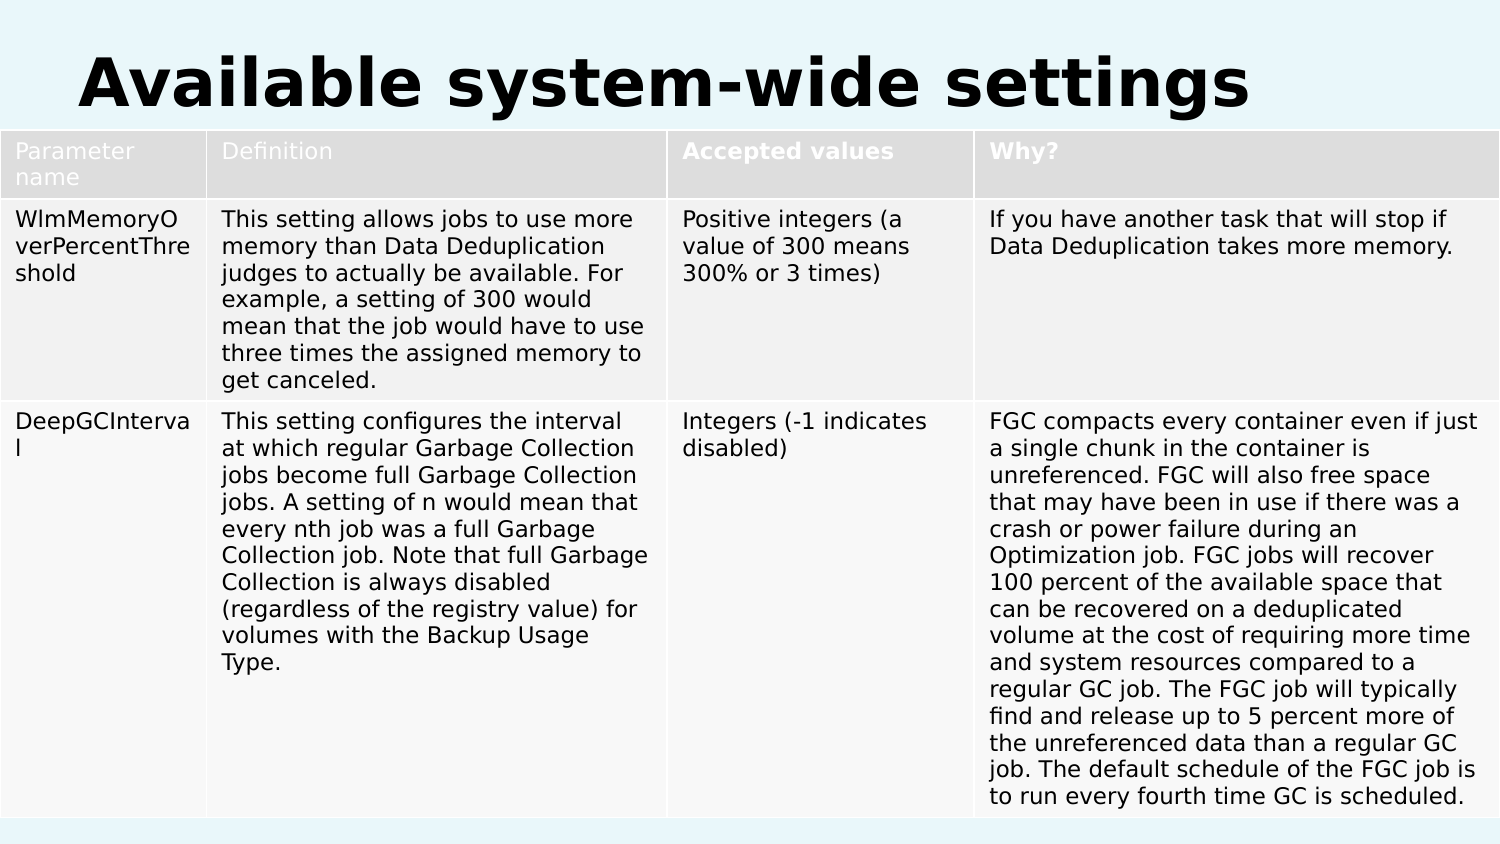

# Available system-wide settings
| Parameter name | Definition | Accepted values | Why? |
| --- | --- | --- | --- |
| WlmMemoryOverPercentThreshold | This setting allows jobs to use more memory than Data Deduplication judges to actually be available. For example, a setting of 300 would mean that the job would have to use three times the assigned memory to get canceled. | Positive integers (a value of 300 means 300% or 3 times) | If you have another task that will stop if Data Deduplication takes more memory. |
| DeepGCInterval | This setting configures the interval at which regular Garbage Collection jobs become full Garbage Collection jobs. A setting of n would mean that every nth job was a full Garbage Collection job. Note that full Garbage Collection is always disabled (regardless of the registry value) for volumes with the Backup Usage Type. | Integers (-1 indicates disabled) | FGC compacts every container even if just a single chunk in the container is unreferenced. FGC will also free space that may have been in use if there was a crash or power failure during an Optimization job. FGC jobs will recover 100 percent of the available space that can be recovered on a deduplicated volume at the cost of requiring more time and system resources compared to a regular GC job. The FGC job will typically find and release up to 5 percent more of the unreferenced data than a regular GC job. The default schedule of the FGC job is to run every fourth time GC is scheduled. |